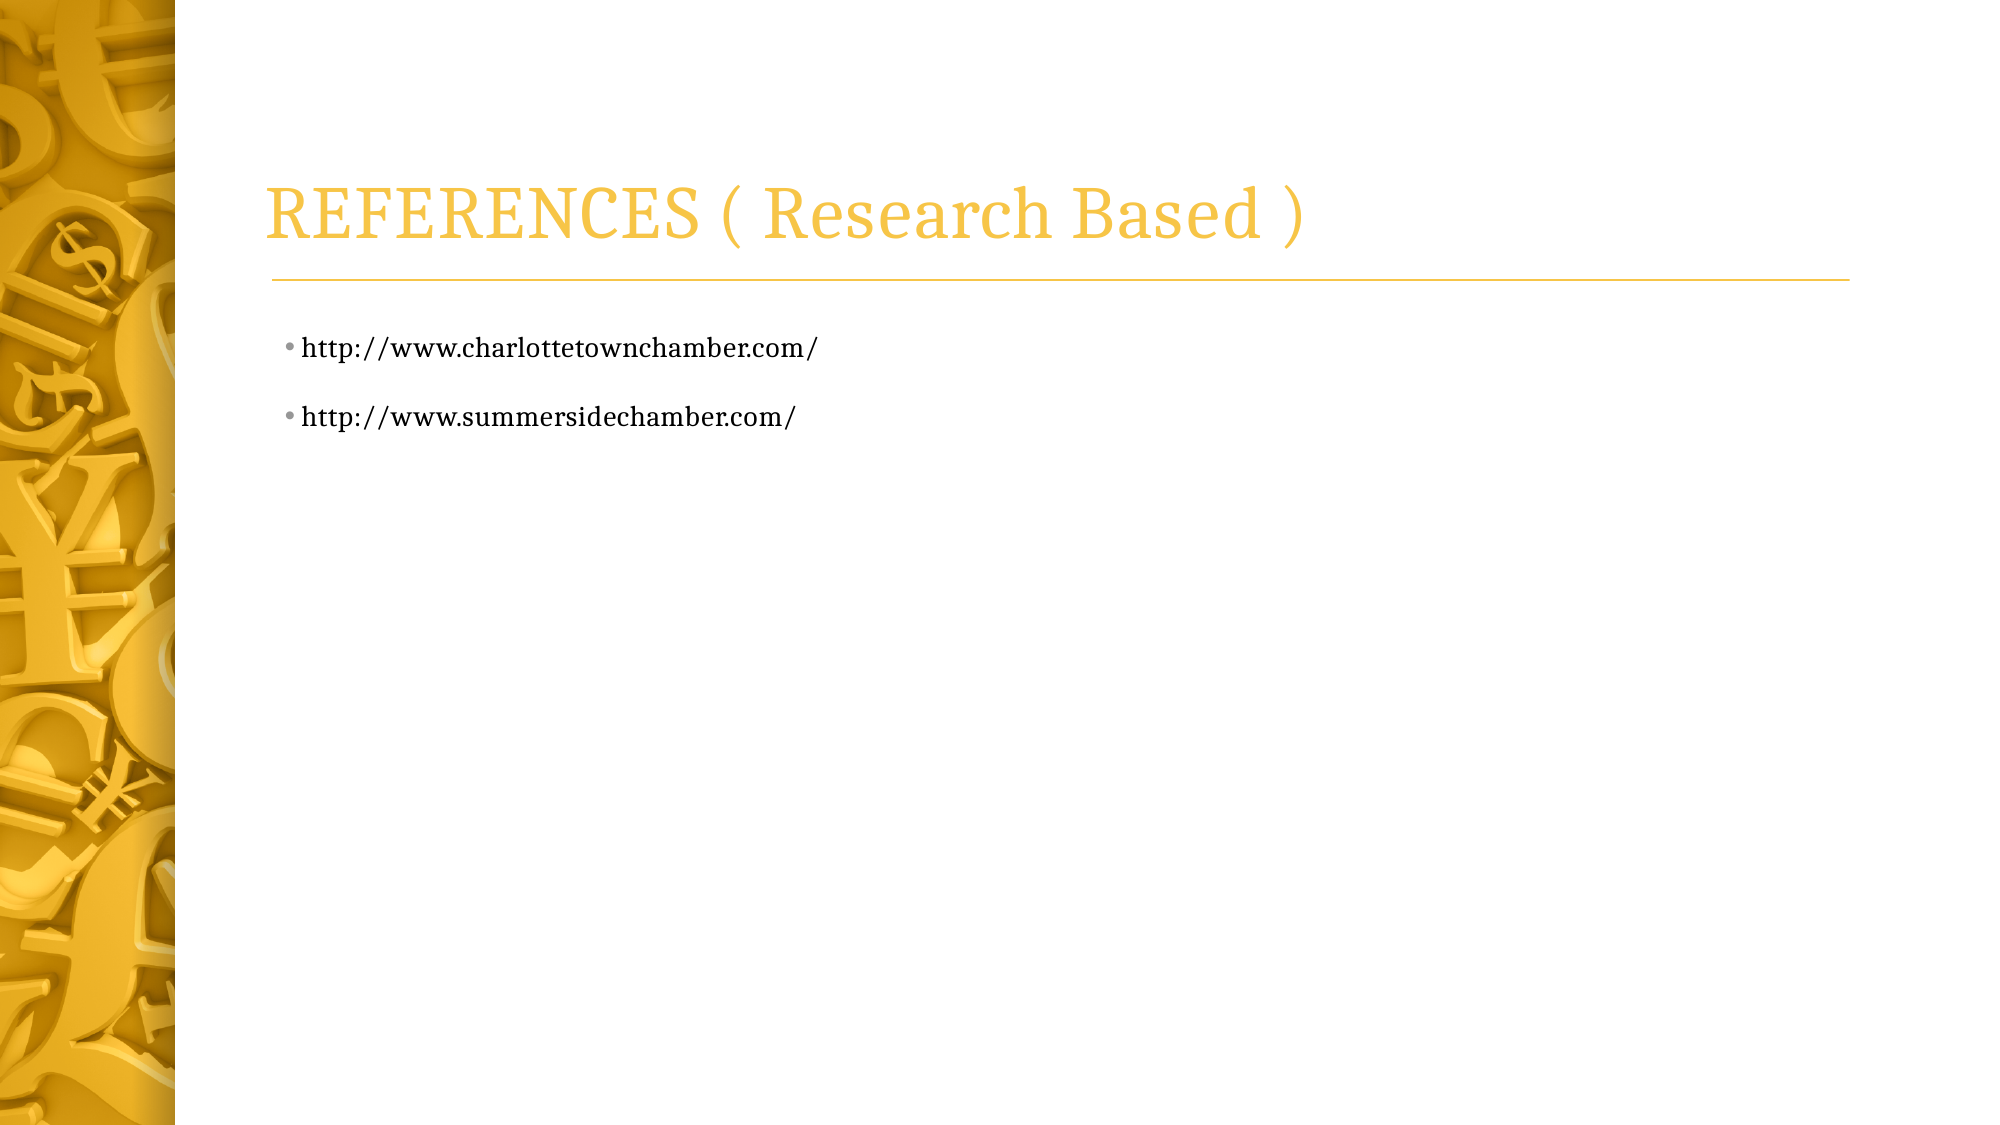

# REFERENCES ( Research Based )
http://www.charlottetownchamber.com/
http://www.summersidechamber.com/